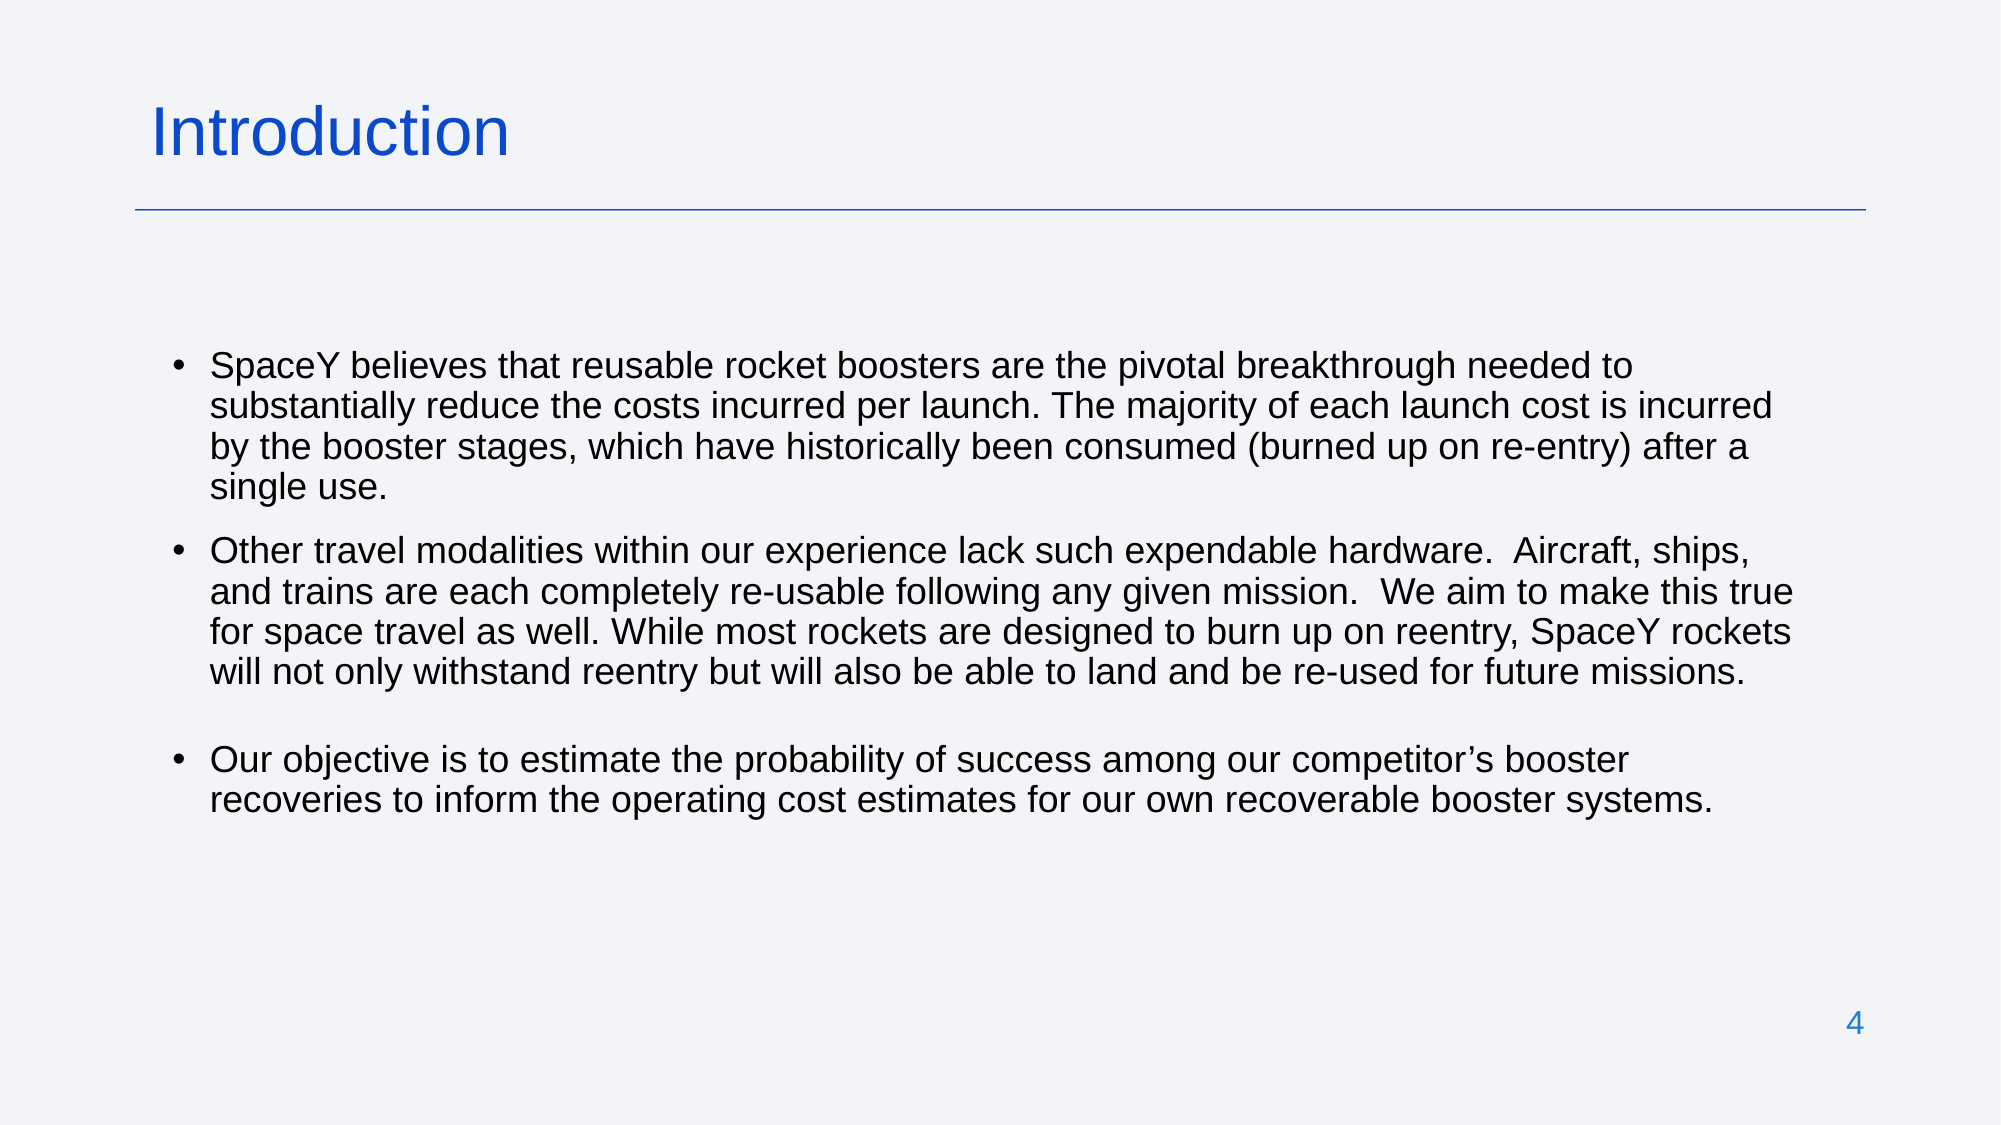

Introduction
SpaceY believes that reusable rocket boosters are the pivotal breakthrough needed to substantially reduce the costs incurred per launch. The majority of each launch cost is incurred by the booster stages, which have historically been consumed (burned up on re-entry) after a single use.
Other travel modalities within our experience lack such expendable hardware.  Aircraft, ships, and trains are each completely re-usable following any given mission.  We aim to make this true for space travel as well. While most rockets are designed to burn up on reentry, SpaceY rockets will not only withstand reentry but will also be able to land and be re-used for future missions.
Our objective is to estimate the probability of success among our competitor’s booster recoveries to inform the operating cost estimates for our own recoverable booster systems.
4